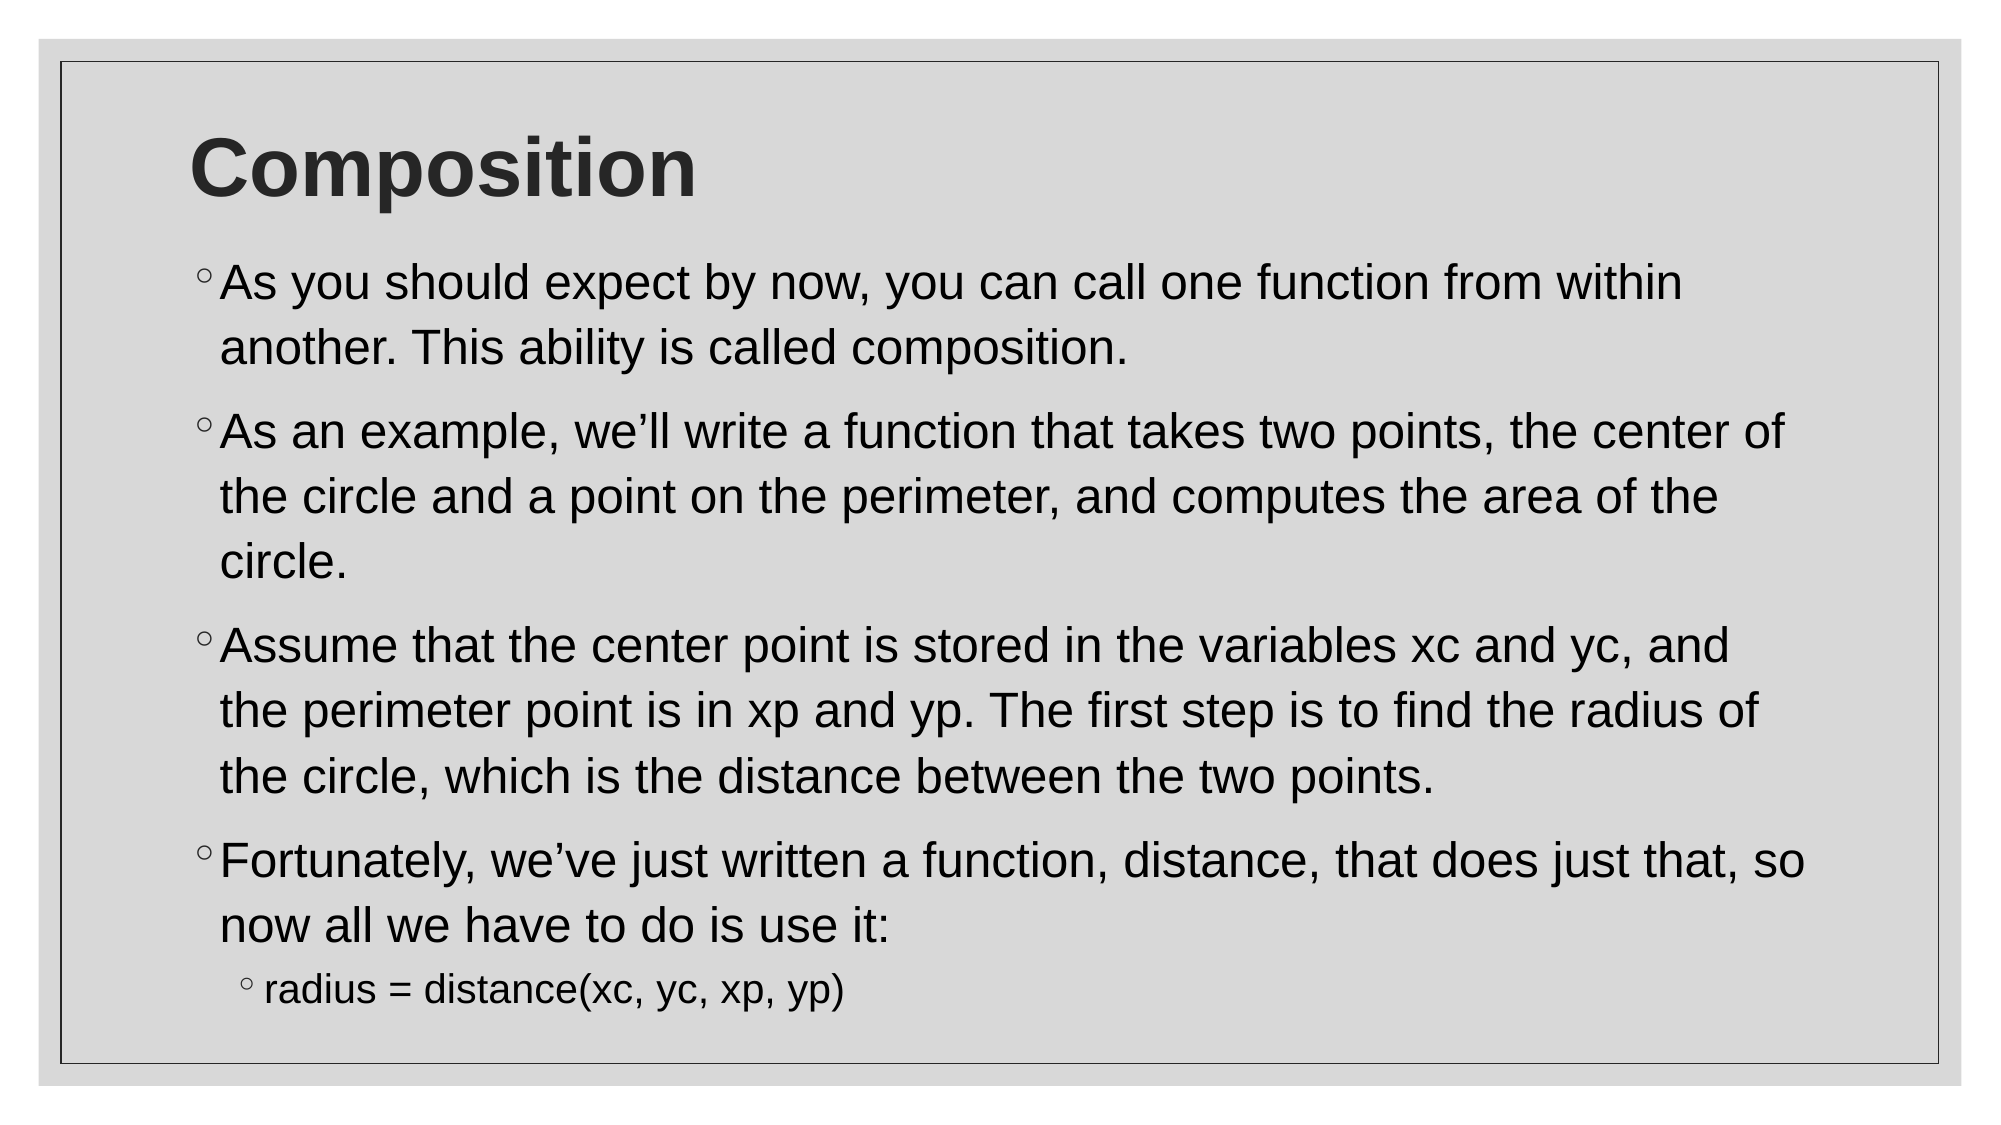

# Composition
As you should expect by now, you can call one function from within another. This ability is called composition.
As an example, we’ll write a function that takes two points, the center of the circle and a point on the perimeter, and computes the area of the circle.
Assume that the center point is stored in the variables xc and yc, and the perimeter point is in xp and yp. The first step is to find the radius of the circle, which is the distance between the two points.
Fortunately, we’ve just written a function, distance, that does just that, so now all we have to do is use it:
radius = distance(xc, yc, xp, yp)